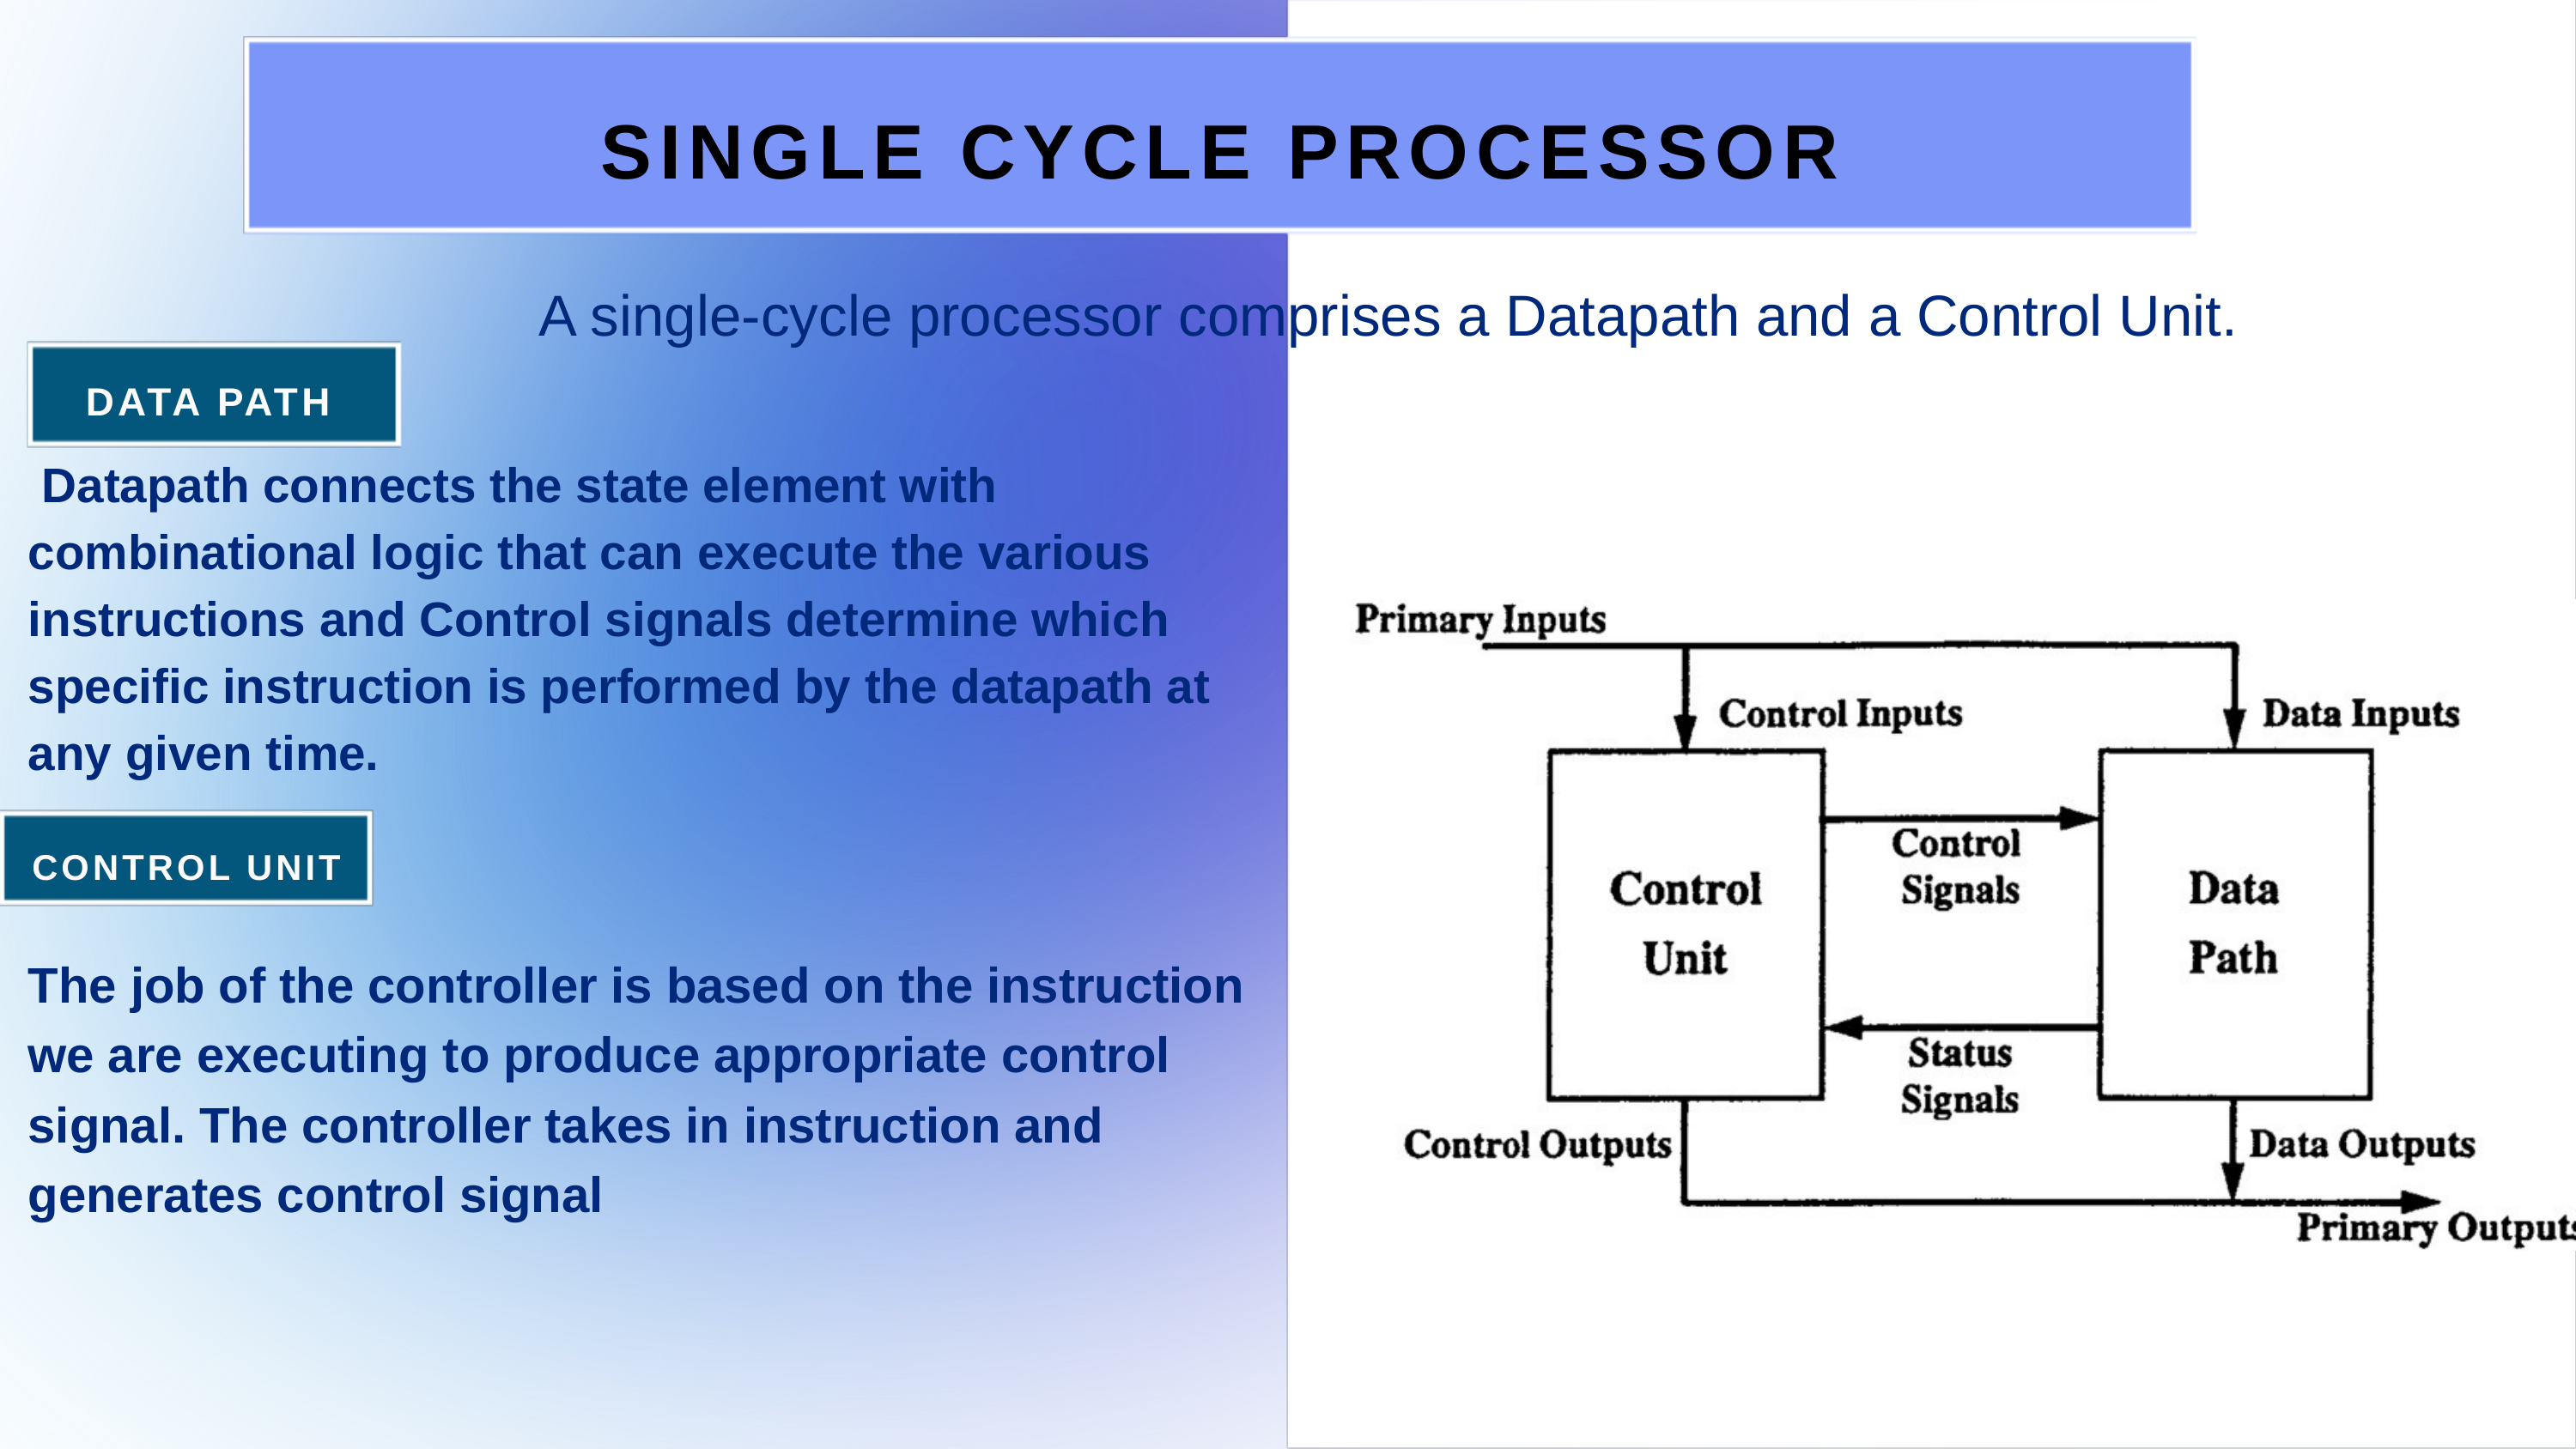

SINGLE CYCLE PROCESSOR
A single-cycle processor comprises a Datapath and a Control Unit.

DATA PATH
 Datapath connects the state element with combinational logic that can execute the various instructions and Control signals determine which specific instruction is performed by the datapath at any given time.

CONTROL UNIT
The job of the controller is based on the instruction we are executing to produce appropriate control signal. The controller takes in instruction and generates control signal